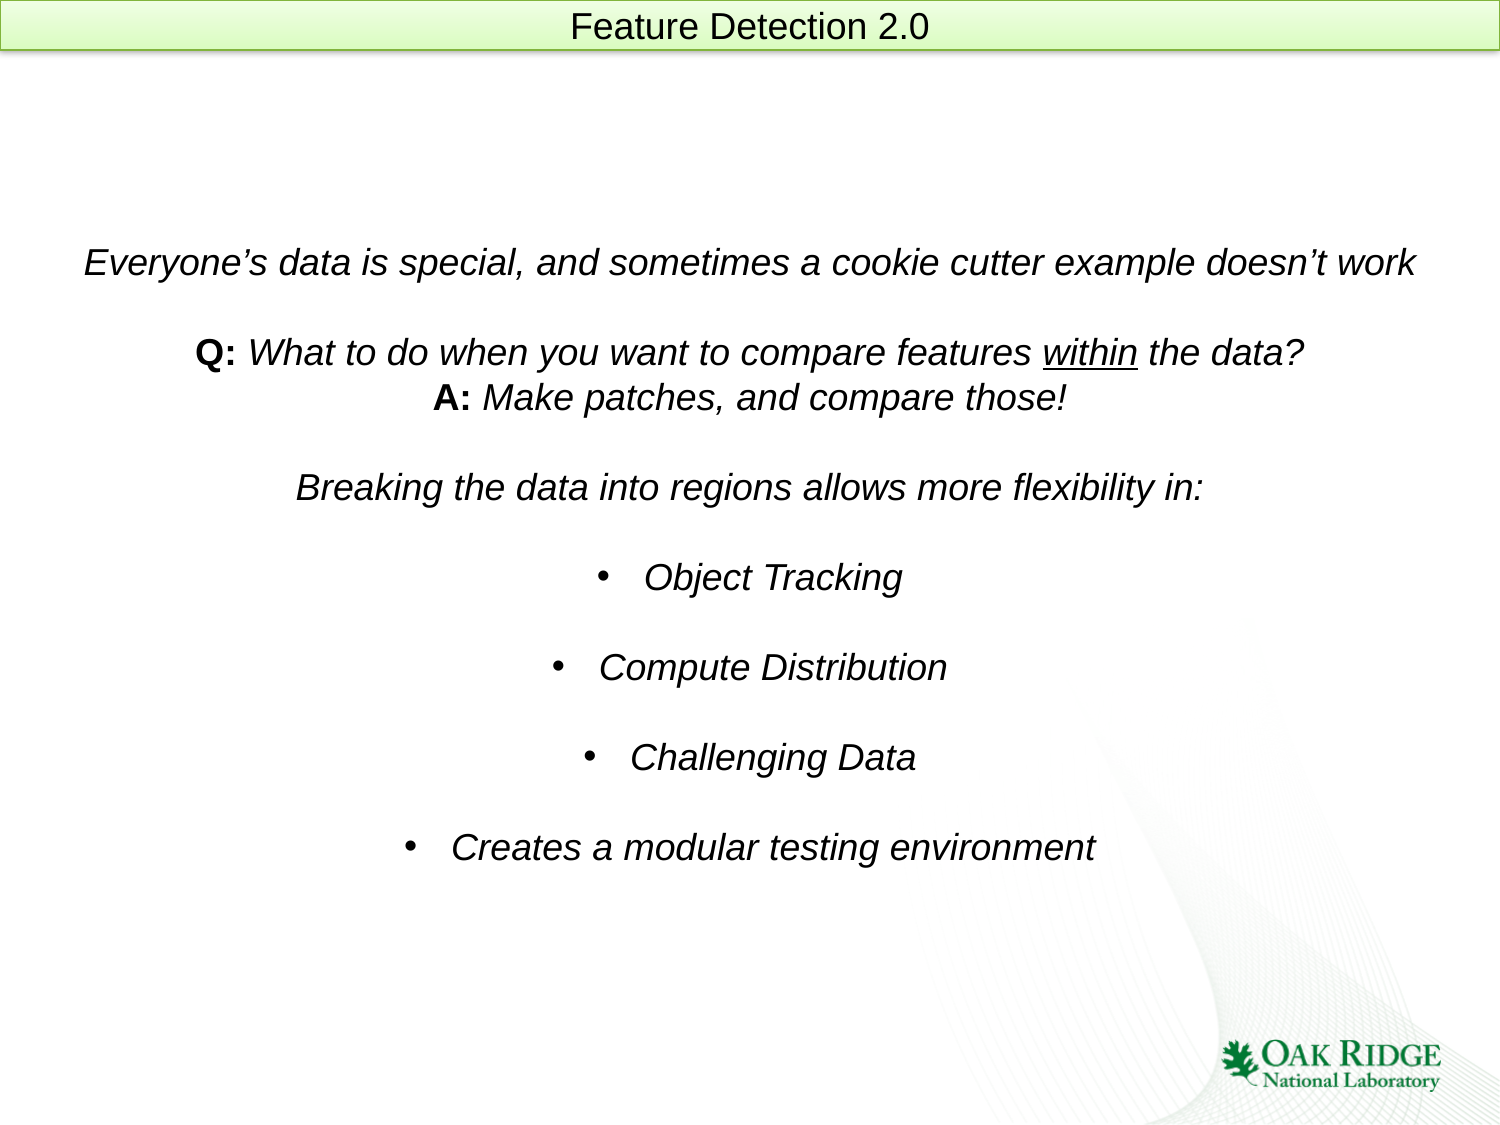

Feature Detection 2.0
Everyone’s data is special, and sometimes a cookie cutter example doesn’t work

Q: What to do when you want to compare features within the data?
A: Make patches, and compare those!

Breaking the data into regions allows more flexibility in:

Object Tracking

Compute Distribution

Challenging Data

Creates a modular testing environment